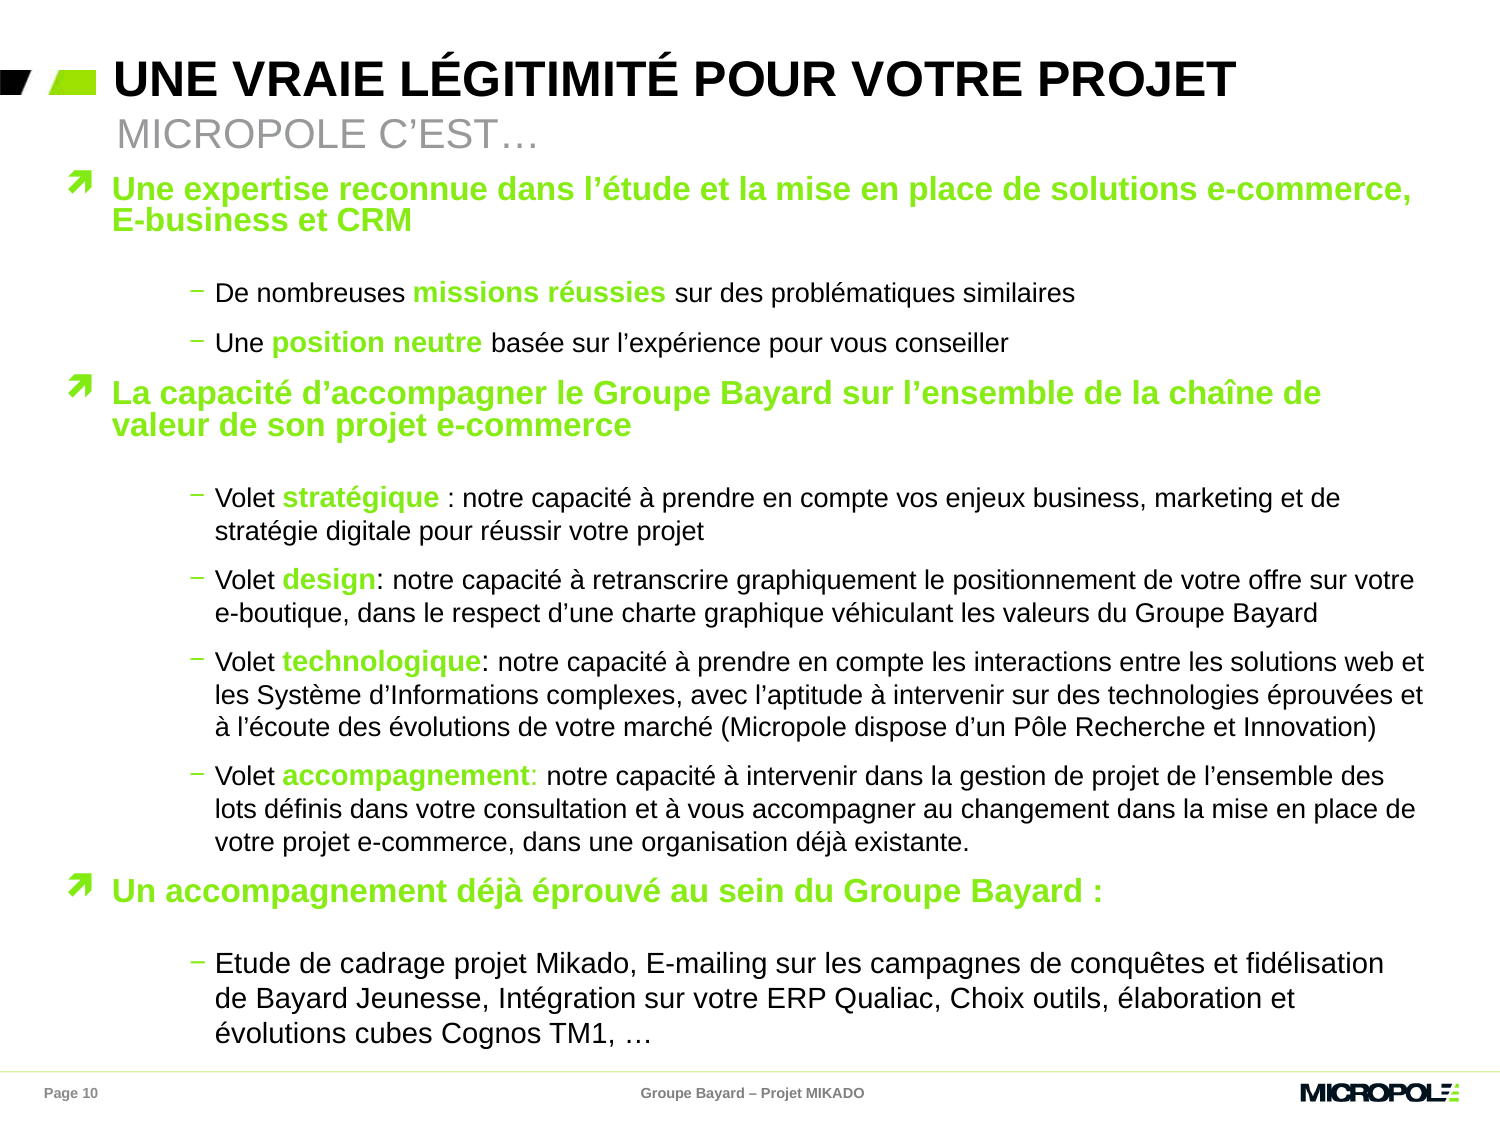

# Une vraie légitimité pour votre projet
MICROPOLE C’est…
Une expertise reconnue dans l’étude et la mise en place de solutions e-commerce, E-business et CRM
De nombreuses missions réussies sur des problématiques similaires
Une position neutre basée sur l’expérience pour vous conseiller
La capacité d’accompagner le Groupe Bayard sur l’ensemble de la chaîne de valeur de son projet e-commerce
Volet stratégique : notre capacité à prendre en compte vos enjeux business, marketing et de stratégie digitale pour réussir votre projet
Volet design: notre capacité à retranscrire graphiquement le positionnement de votre offre sur votre e-boutique, dans le respect d’une charte graphique véhiculant les valeurs du Groupe Bayard
Volet technologique: notre capacité à prendre en compte les interactions entre les solutions web et les Système d’Informations complexes, avec l’aptitude à intervenir sur des technologies éprouvées et à l’écoute des évolutions de votre marché (Micropole dispose d’un Pôle Recherche et Innovation)
Volet accompagnement: notre capacité à intervenir dans la gestion de projet de l’ensemble des lots définis dans votre consultation et à vous accompagner au changement dans la mise en place de votre projet e-commerce, dans une organisation déjà existante.
Un accompagnement déjà éprouvé au sein du Groupe Bayard :
Etude de cadrage projet Mikado, E-mailing sur les campagnes de conquêtes et fidélisation de Bayard Jeunesse, Intégration sur votre ERP Qualiac, Choix outils, élaboration et évolutions cubes Cognos TM1, …

Page 10
Groupe Bayard – Projet MIKADO